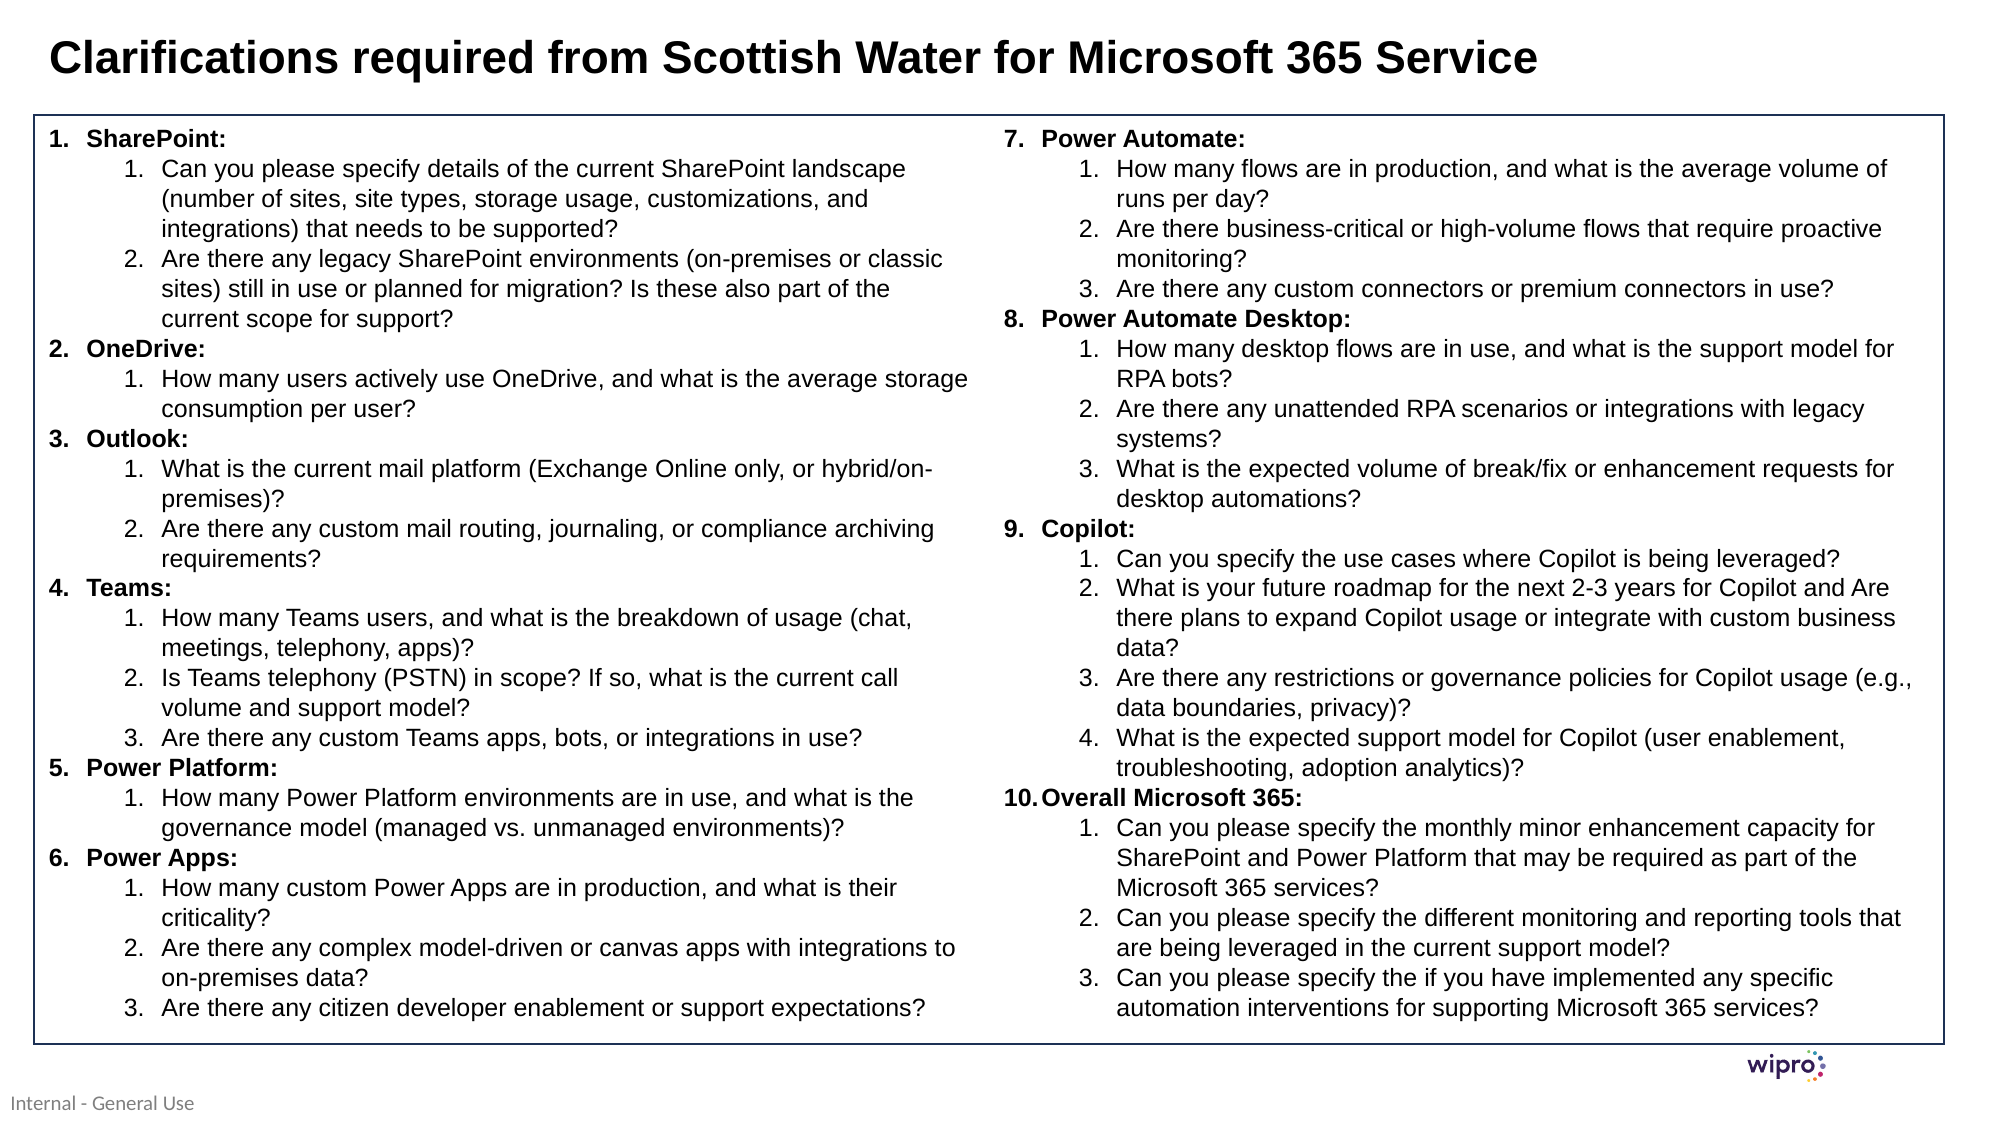

# Clarifications required from Scottish Water for Microsoft 365 Service
SharePoint:
Can you please specify details of the current SharePoint landscape (number of sites, site types, storage usage, customizations, and integrations) that needs to be supported?
Are there any legacy SharePoint environments (on-premises or classic sites) still in use or planned for migration? Is these also part of the current scope for support?
OneDrive:
How many users actively use OneDrive, and what is the average storage consumption per user?
Outlook:
What is the current mail platform (Exchange Online only, or hybrid/on-premises)?
Are there any custom mail routing, journaling, or compliance archiving requirements?
Teams:
How many Teams users, and what is the breakdown of usage (chat, meetings, telephony, apps)?
Is Teams telephony (PSTN) in scope? If so, what is the current call volume and support model?
Are there any custom Teams apps, bots, or integrations in use?
Power Platform:
How many Power Platform environments are in use, and what is the governance model (managed vs. unmanaged environments)?
Power Apps:
How many custom Power Apps are in production, and what is their criticality?
Are there any complex model-driven or canvas apps with integrations to on-premises data?
Are there any citizen developer enablement or support expectations?

Power Automate:
How many flows are in production, and what is the average volume of runs per day?
Are there business-critical or high-volume flows that require proactive monitoring?
Are there any custom connectors or premium connectors in use?
Power Automate Desktop:
How many desktop flows are in use, and what is the support model for RPA bots?
Are there any unattended RPA scenarios or integrations with legacy systems?
What is the expected volume of break/fix or enhancement requests for desktop automations?
Copilot:
Can you specify the use cases where Copilot is being leveraged?
What is your future roadmap for the next 2-3 years for Copilot and Are there plans to expand Copilot usage or integrate with custom business data?
Are there any restrictions or governance policies for Copilot usage (e.g., data boundaries, privacy)?
What is the expected support model for Copilot (user enablement, troubleshooting, adoption analytics)?
Overall Microsoft 365:
Can you please specify the monthly minor enhancement capacity for SharePoint and Power Platform that may be required as part of the Microsoft 365 services?
Can you please specify the different monitoring and reporting tools that are being leveraged in the current support model?
Can you please specify the if you have implemented any specific automation interventions for supporting Microsoft 365 services?